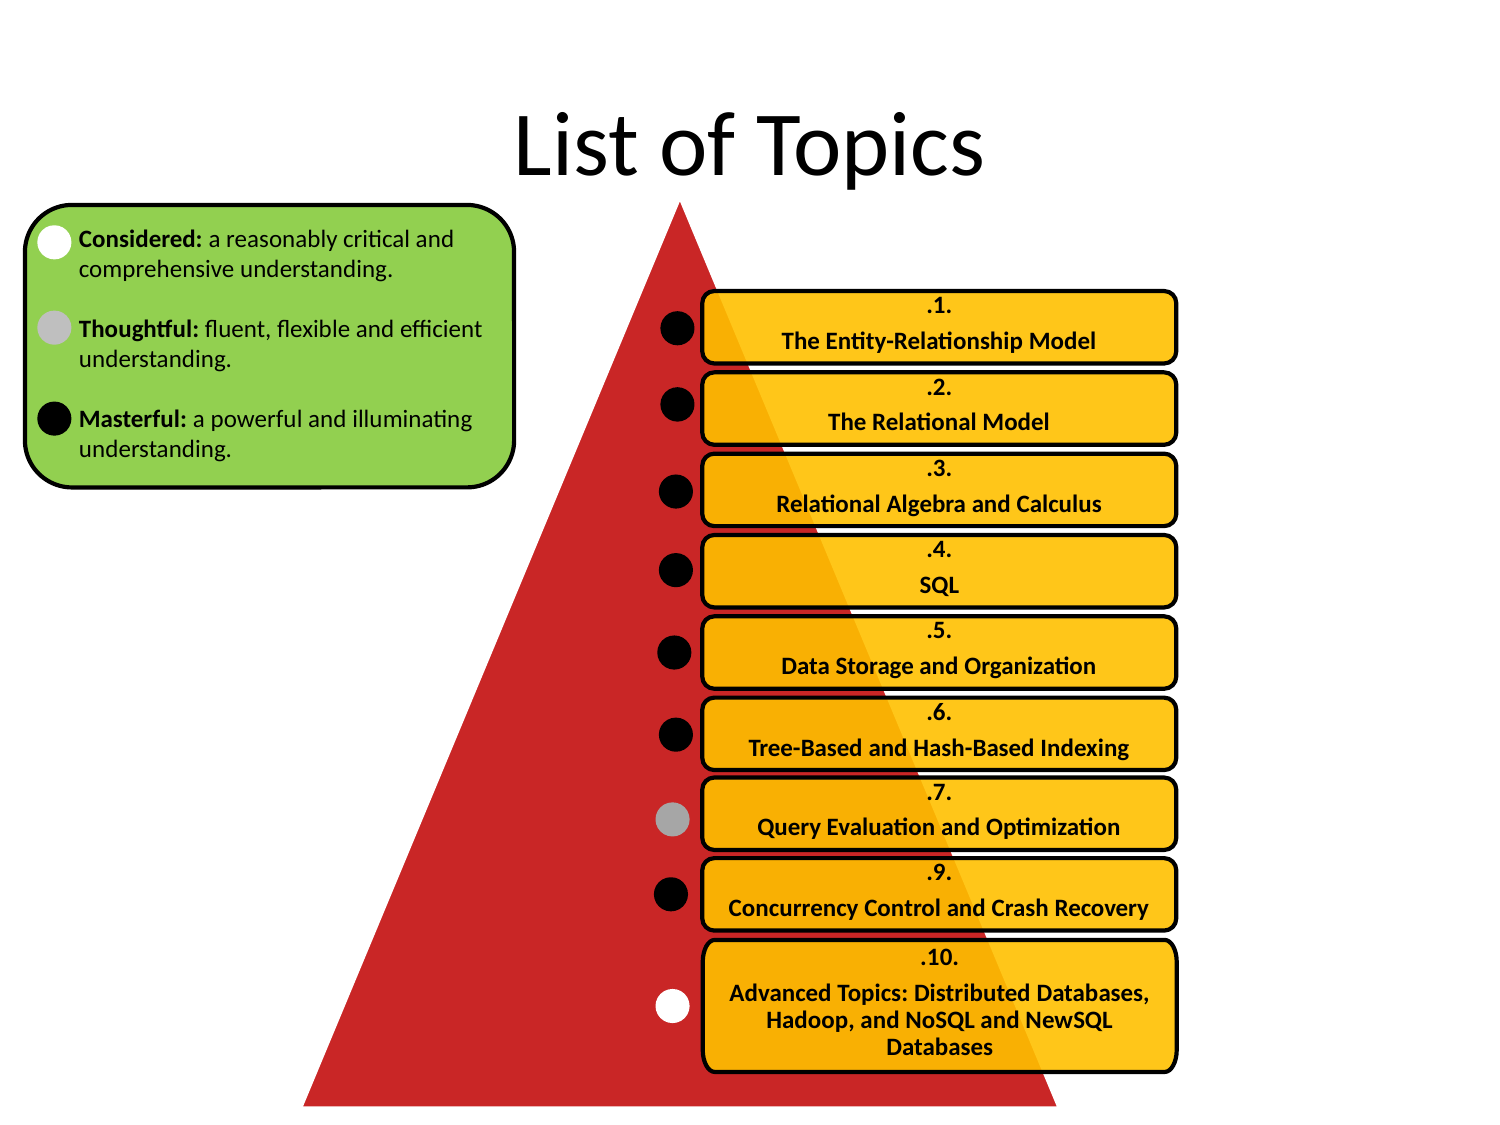

# List of Topics

       Considered: a reasonably critical and
       comprehensive understanding.

       Thoughtful: fluent, flexible and efficient
       understanding.

       Masterful: a powerful and illuminating
       understanding.

.1.
The Entity-Relationship Model

.2.
The Relational Model

.3.
Relational Algebra and Calculus

.4.
SQL

.5.
Data Storage and Organization

.6.
Tree-Based and Hash-Based Indexing

.7.
Query Evaluation and Optimization

.9.
Concurrency Control and Crash Recovery

.10.
Advanced Topics: Distributed Databases, Hadoop, and NoSQL and NewSQL Databases